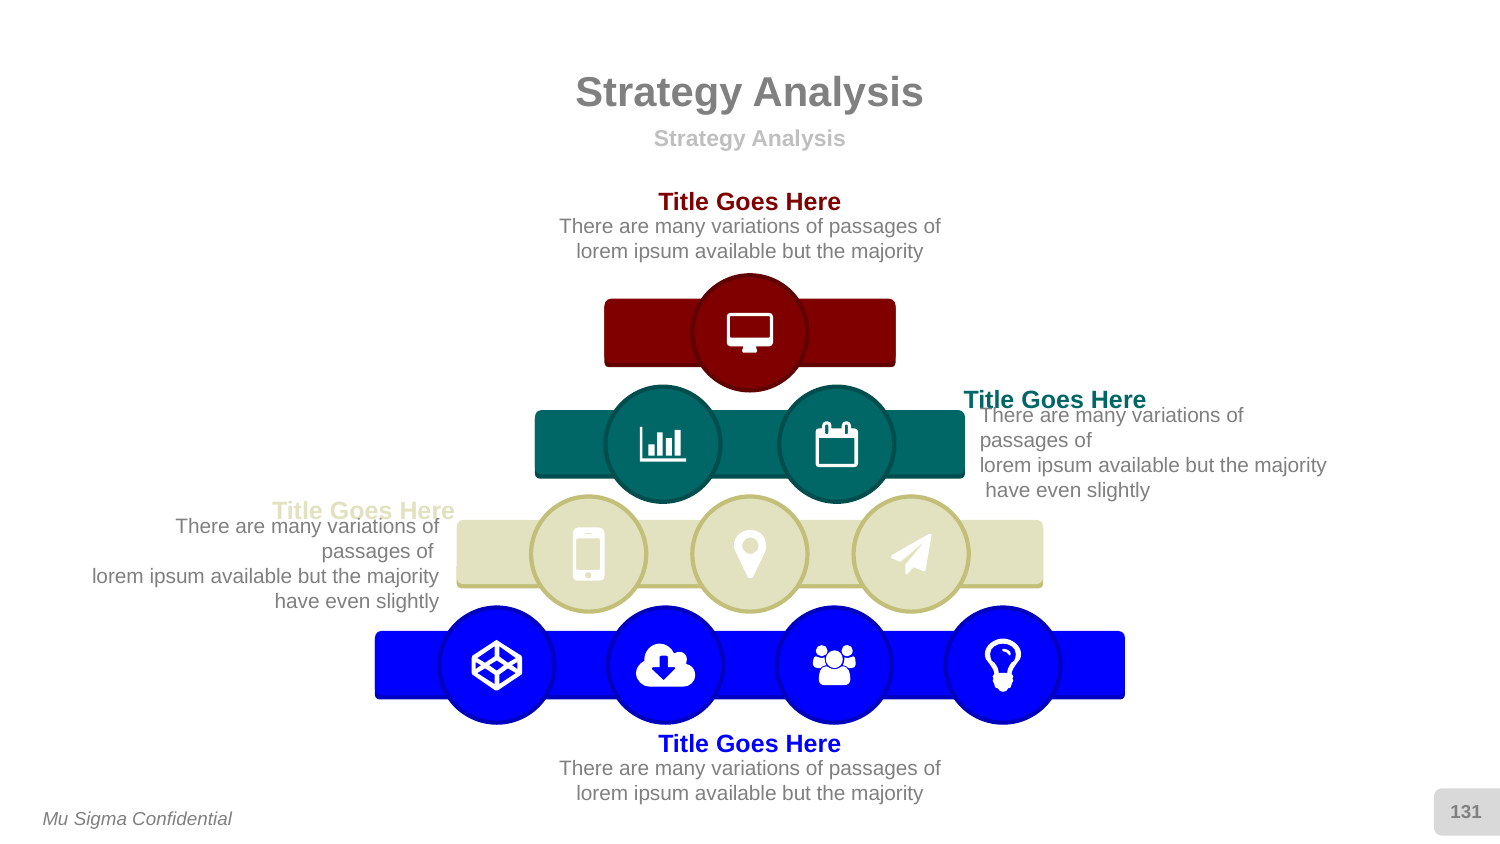

# Strategy Analysis
Strategy Analysis
Title Goes Here
There are many variations of passages of lorem ipsum available but the majority

Title Goes Here
There are many variations of passages of
lorem ipsum available but the majority
 have even slightly

Title Goes Here
There are many variations of passages of
lorem ipsum available but the majority
 have even slightly

Title Goes Here
There are many variations of passages of lorem ipsum available but the majority
131